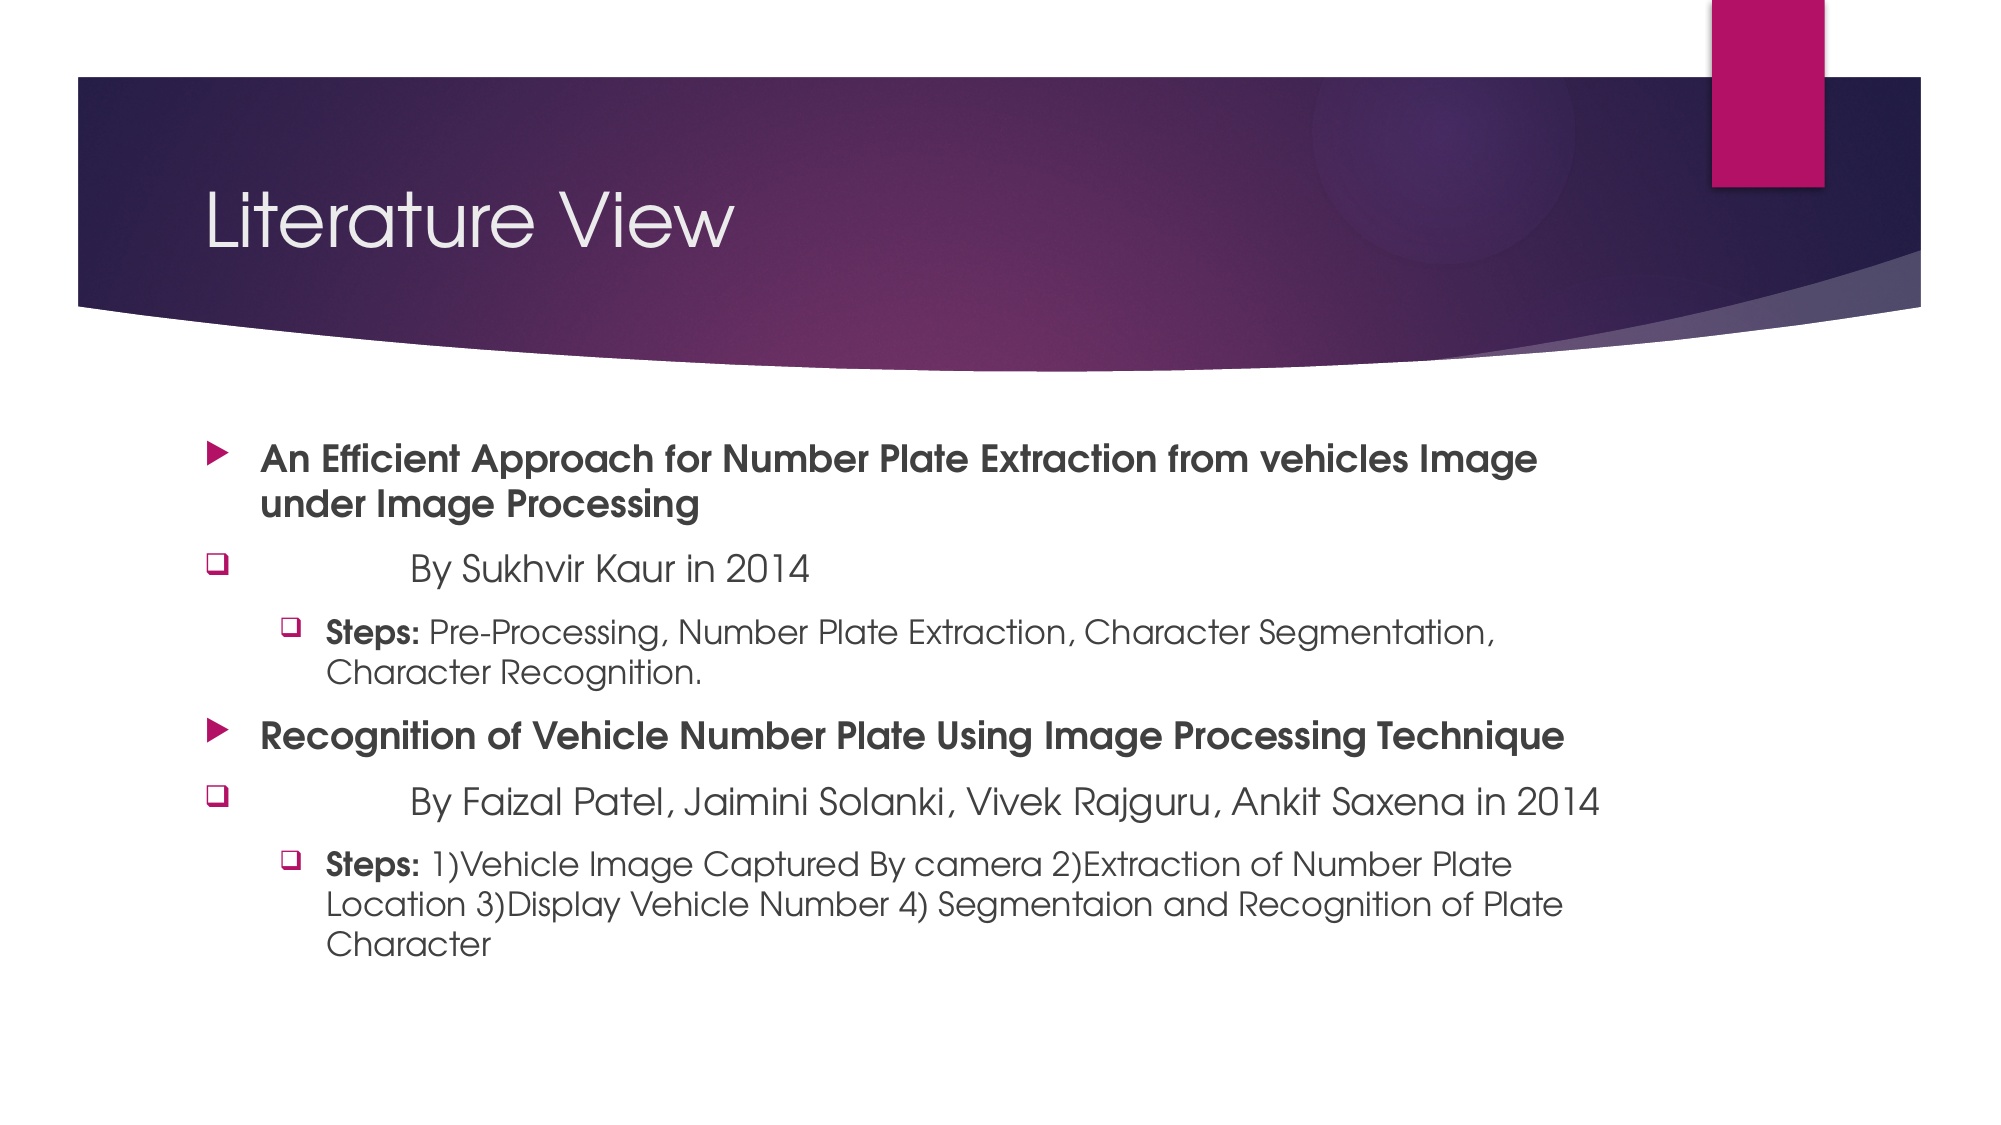

# Literature View
An Efficient Approach for Number Plate Extraction from vehicles Image under Image Processing
	By Sukhvir Kaur in 2014
Steps: Pre-Processing, Number Plate Extraction, Character Segmentation, Character Recognition.
Recognition of Vehicle Number Plate Using Image Processing Technique
	By Faizal Patel, Jaimini Solanki, Vivek Rajguru, Ankit Saxena in 2014
Steps: 1)Vehicle Image Captured By camera 2)Extraction of Number Plate Location 3)Display Vehicle Number 4) Segmentaion and Recognition of Plate Character